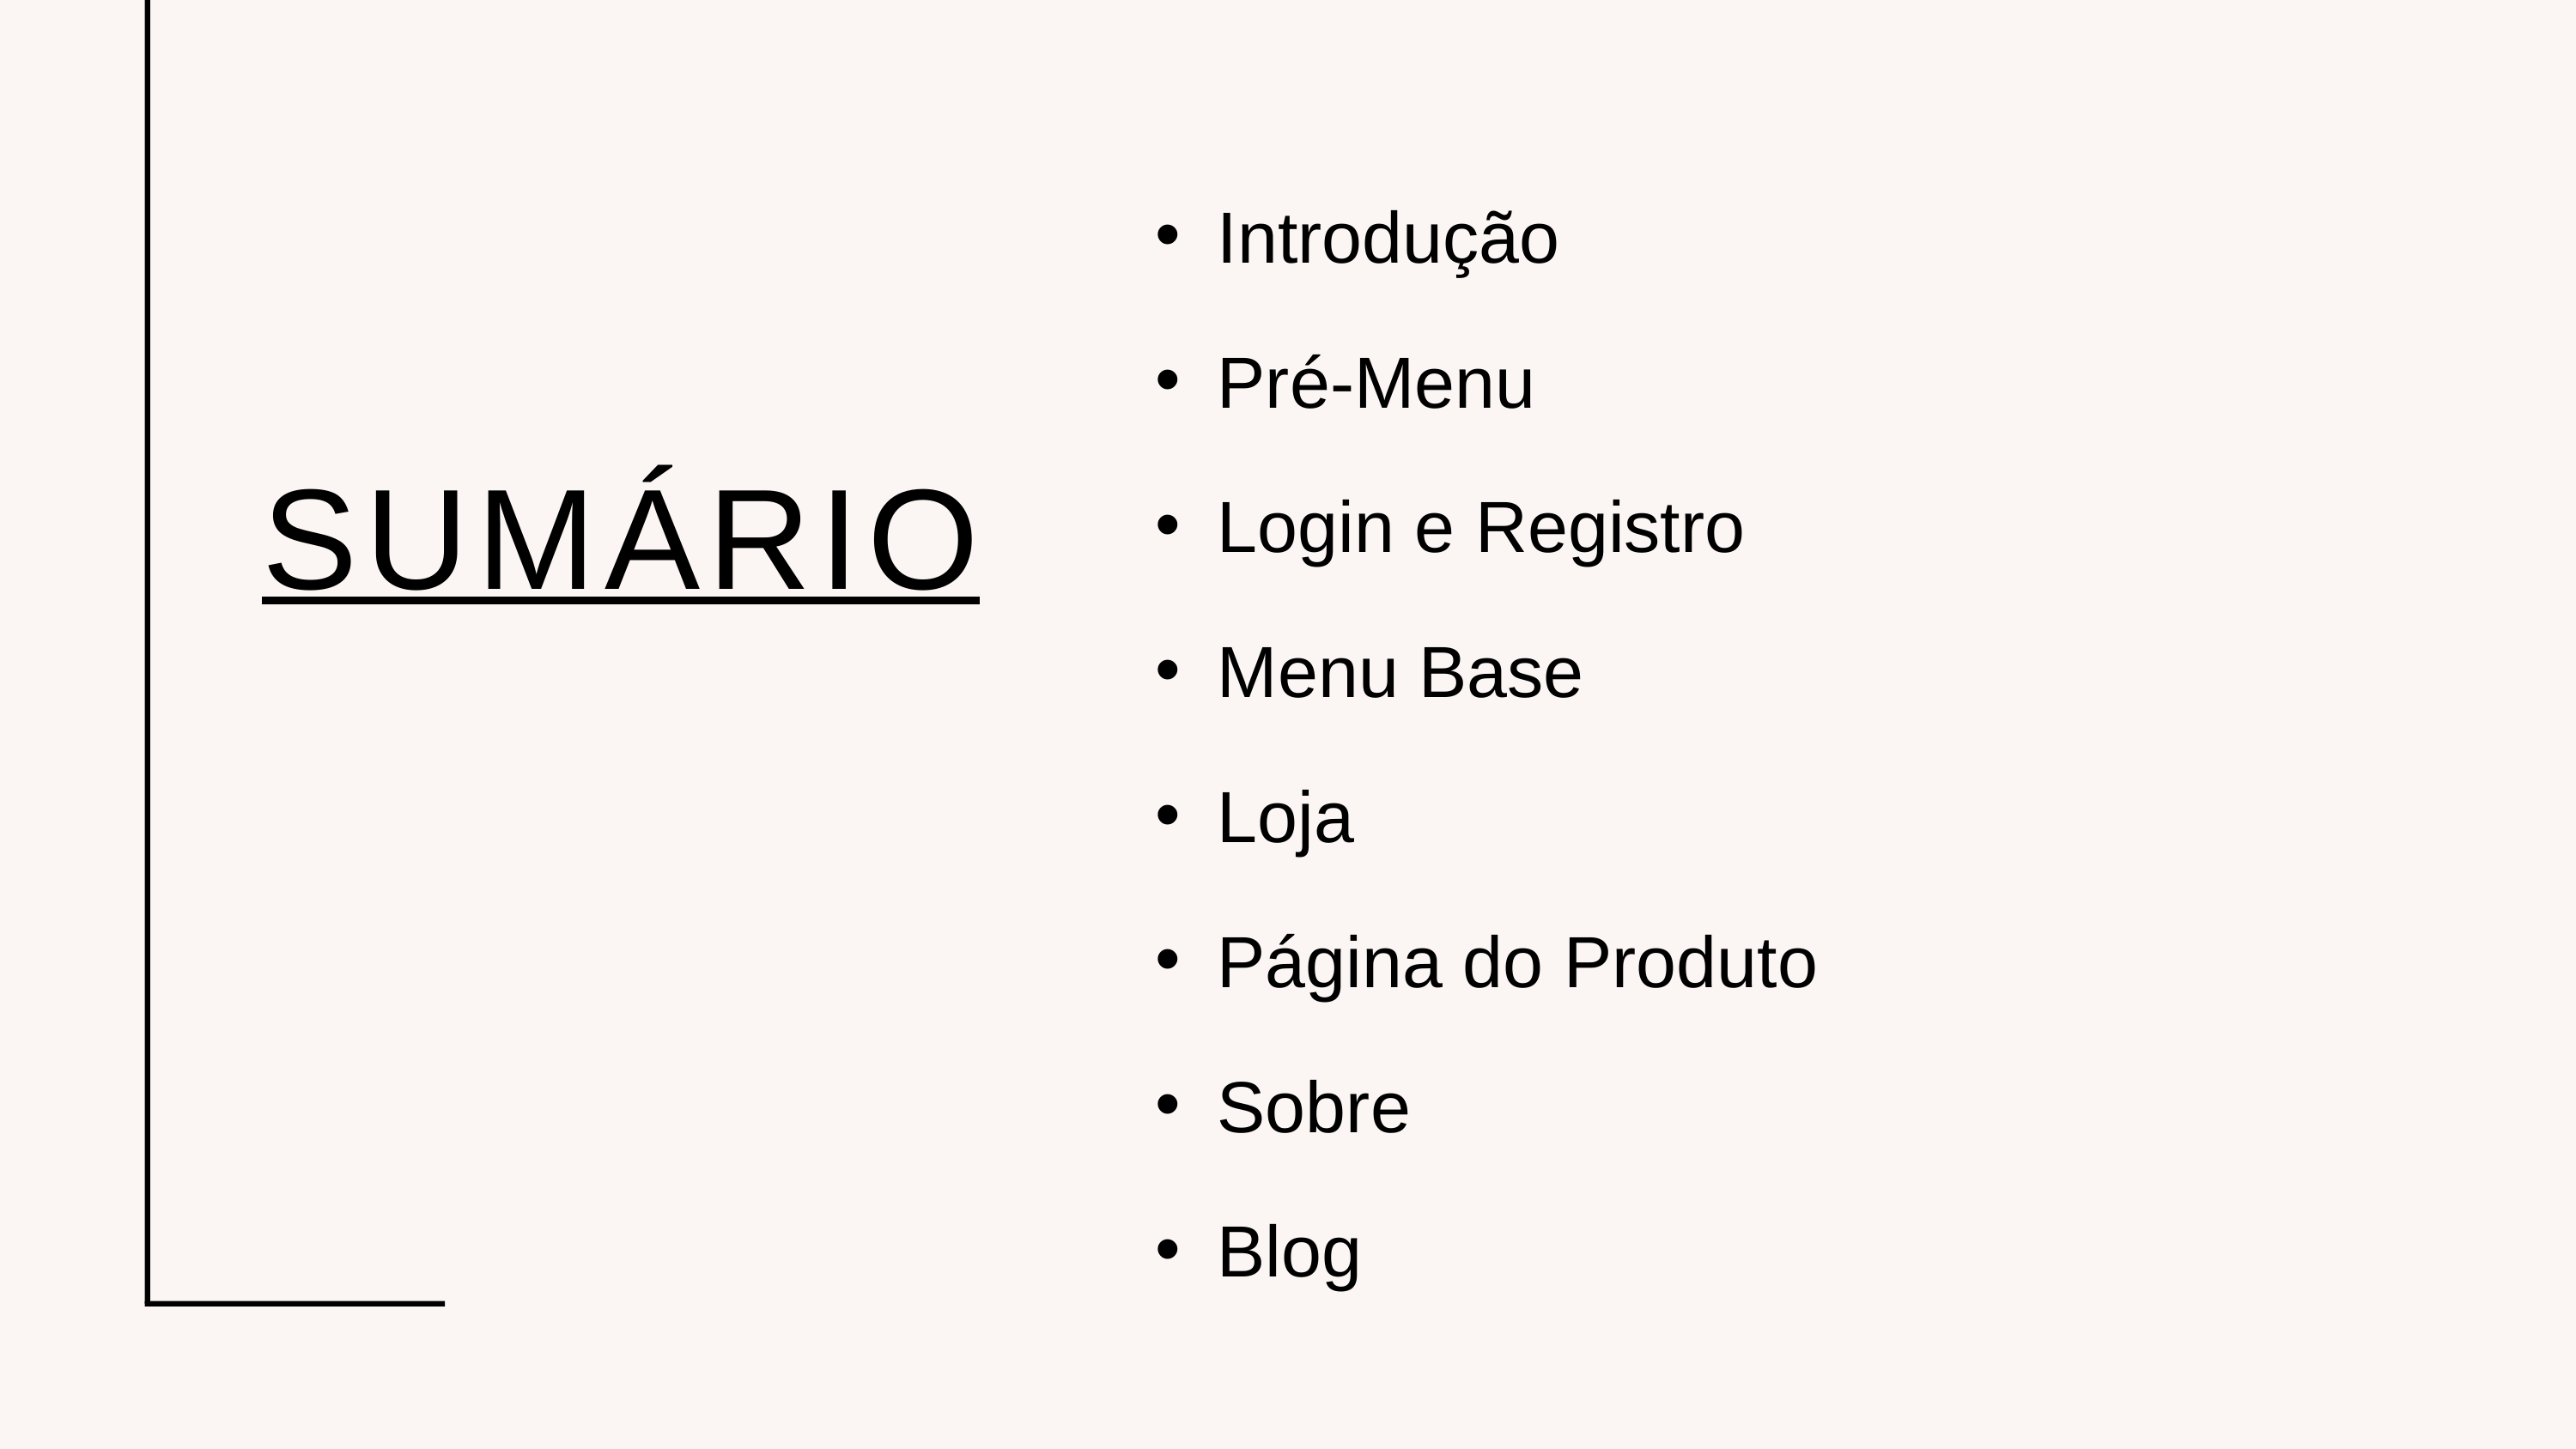

Introdução
Pré-Menu
Login e Registro
Menu Base
Loja
Página do Produto
Sobre
Blog
SUMÁRIO